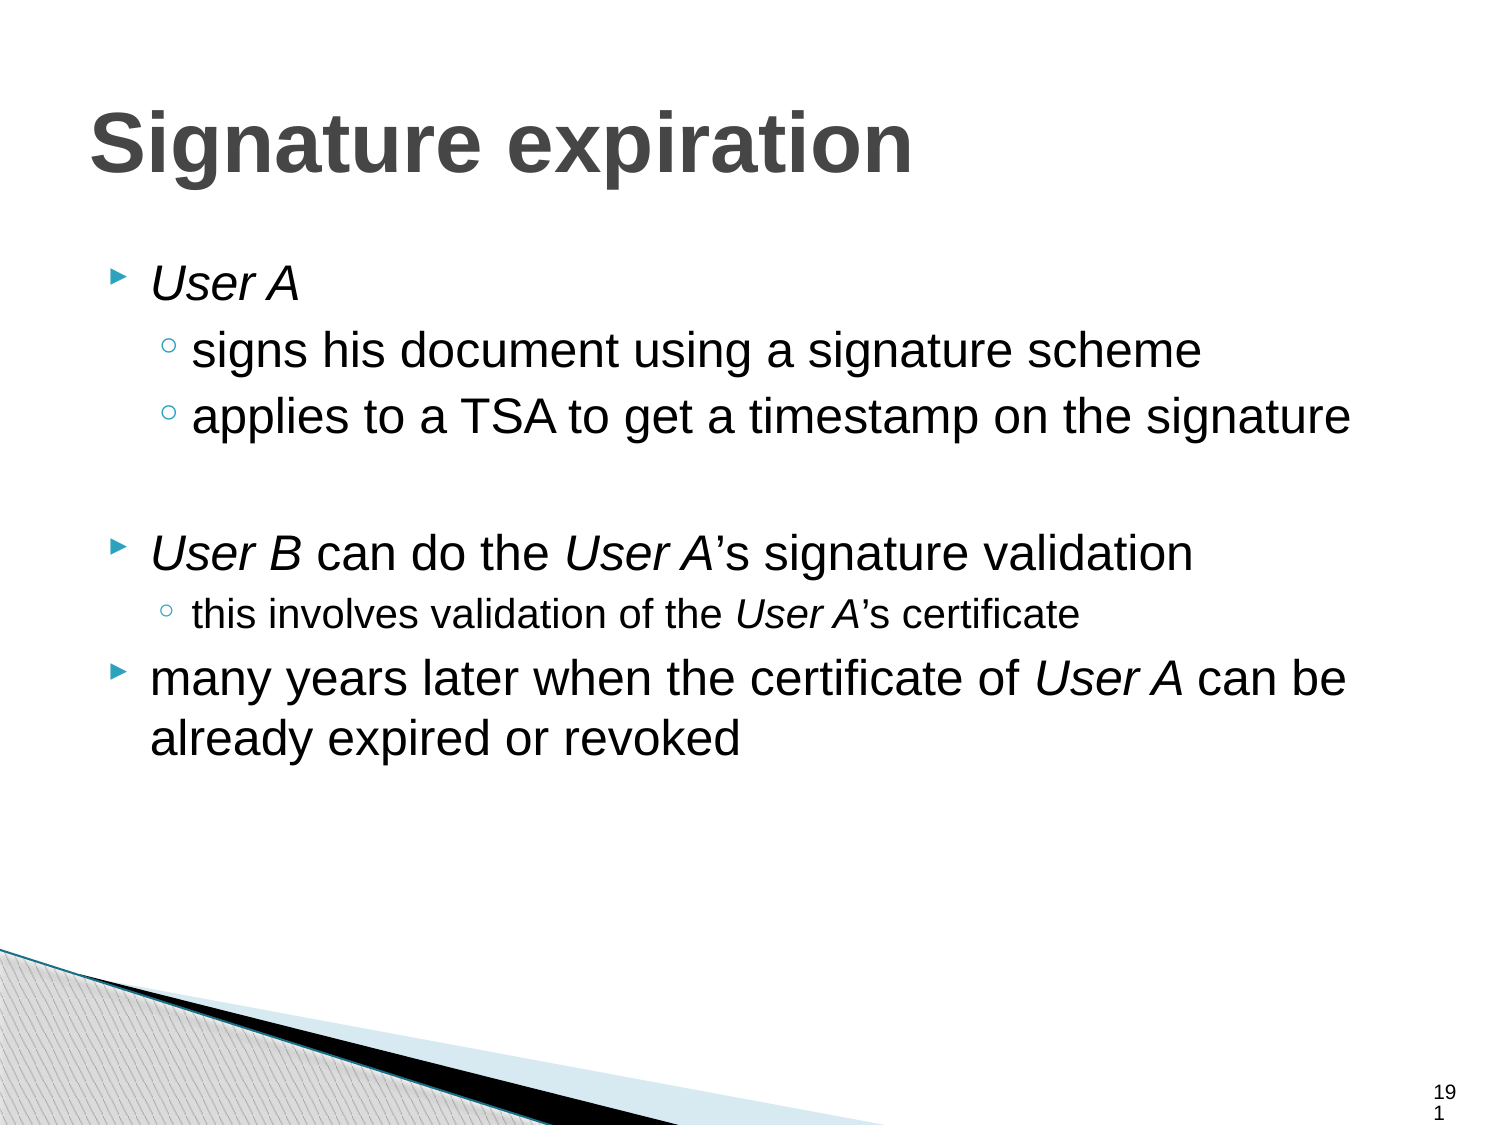

# Signature expiration
User A
signs his document using a signature scheme
applies to a TSA to get a timestamp on the signature

User B can do the User A’s signature validation
this involves validation of the User A’s certificate
many years later when the certificate of User A can be already expired or revoked

191